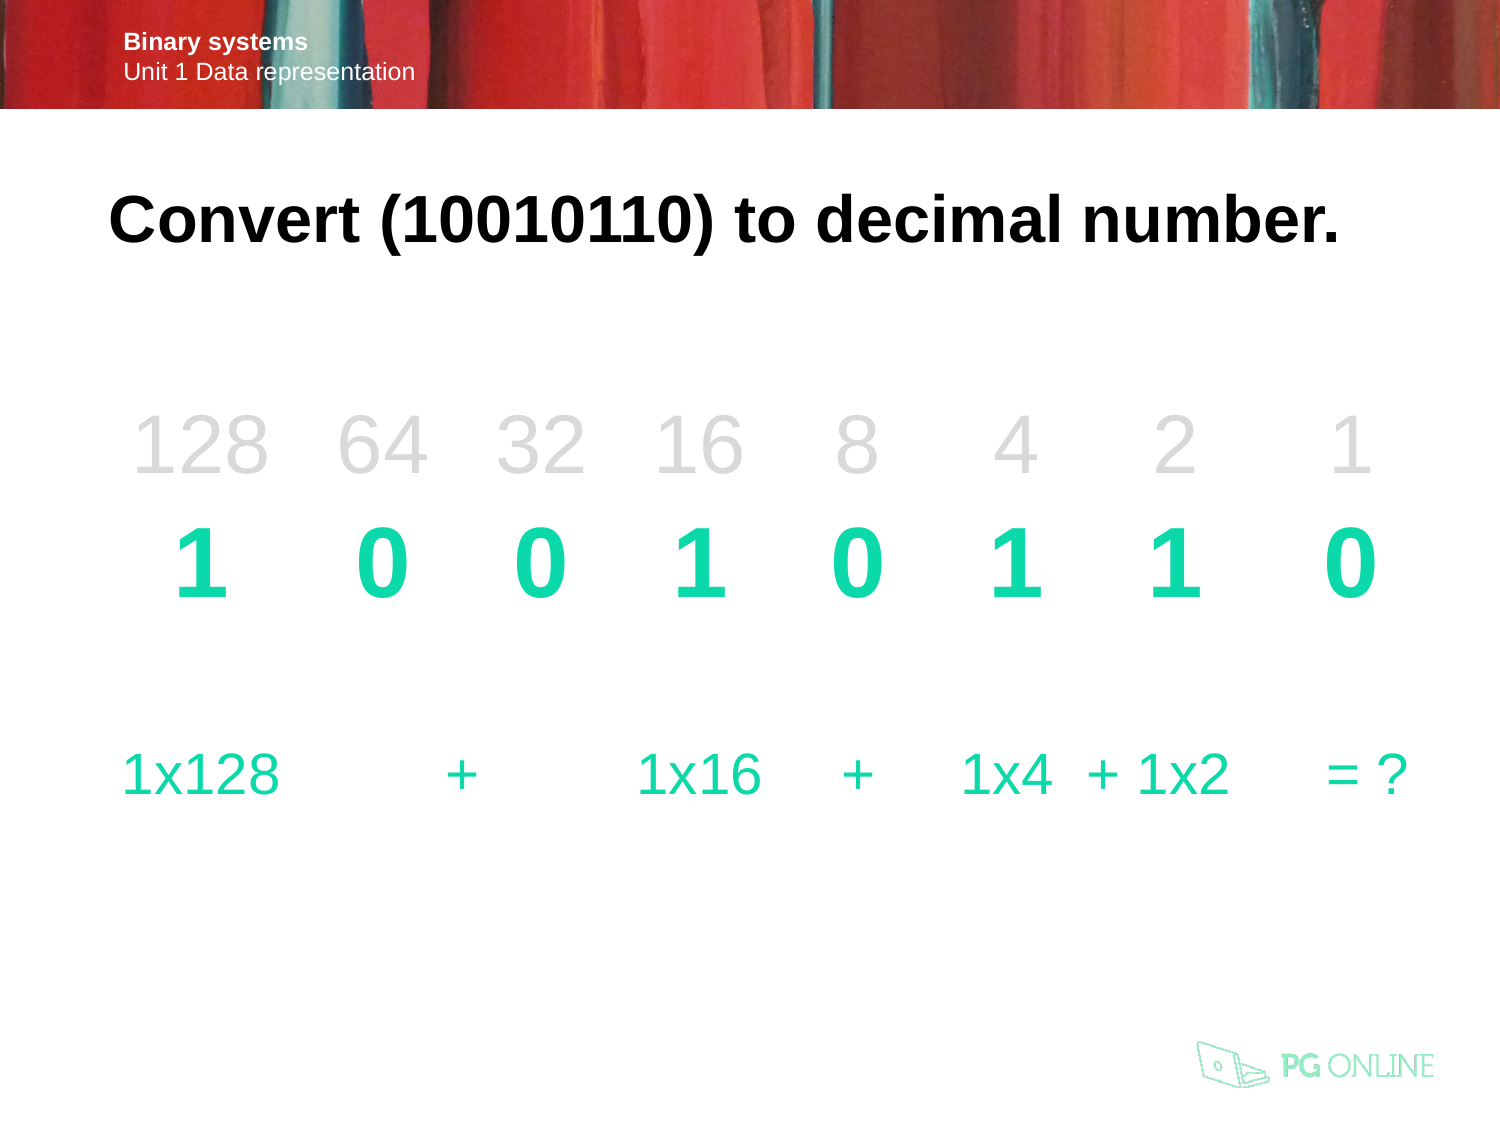

Convert (10010110) to decimal number.

| 128 | 64 | 32 | 16 | 8 | 4 | 2 | 1 |
| --- | --- | --- | --- | --- | --- | --- | --- |
| 1 | 0 | 0 | 1 | 0 | 1 | 1 | 0 |
|  |  |  |  |  |  |  |  |
| 1x128 | + |  | 1x16 | + | 1x4 + 1x2 |  | = ? |